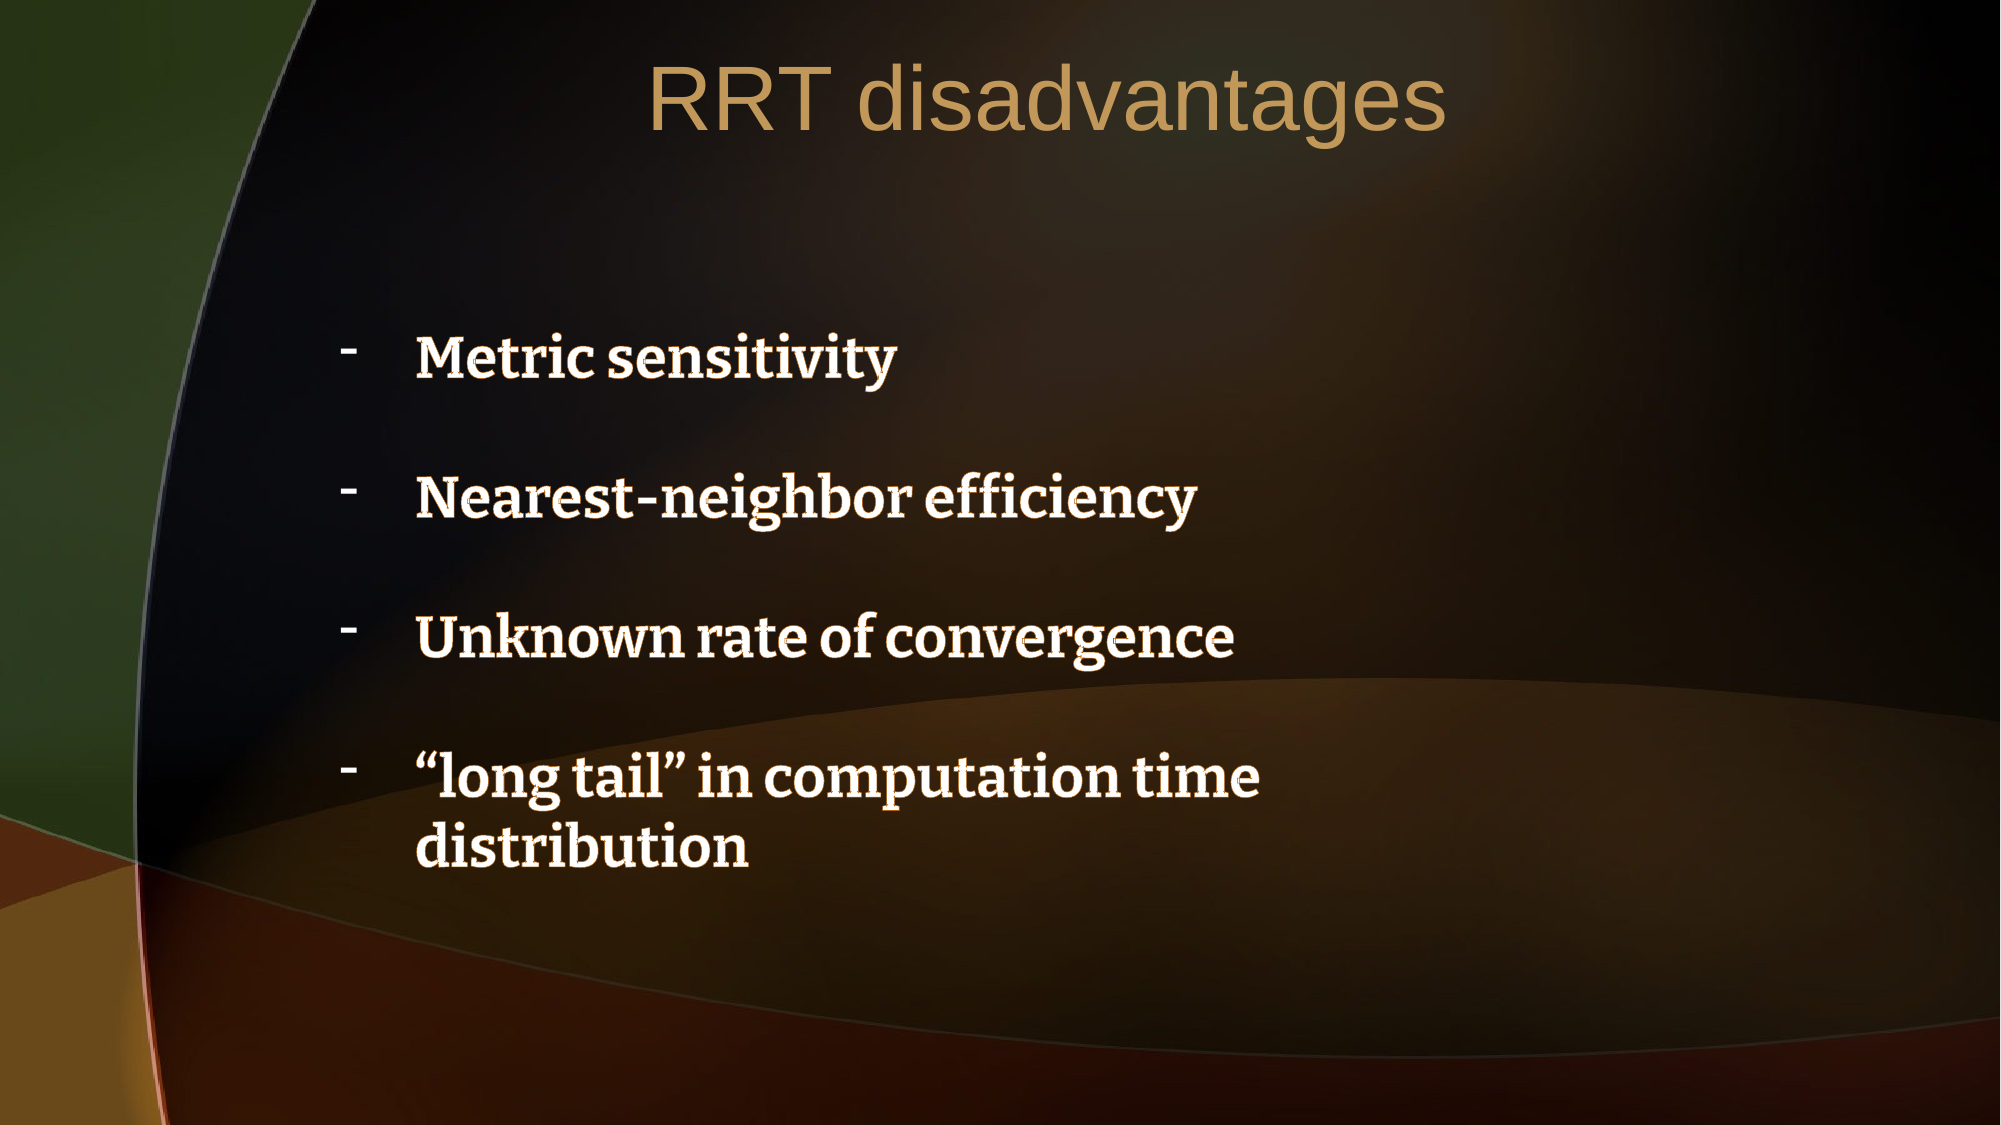

RRT disadvantages
Metric sensitivity

Nearest-neighbor efficiency

Unknown rate of convergence

“long tail” in computation time distribution